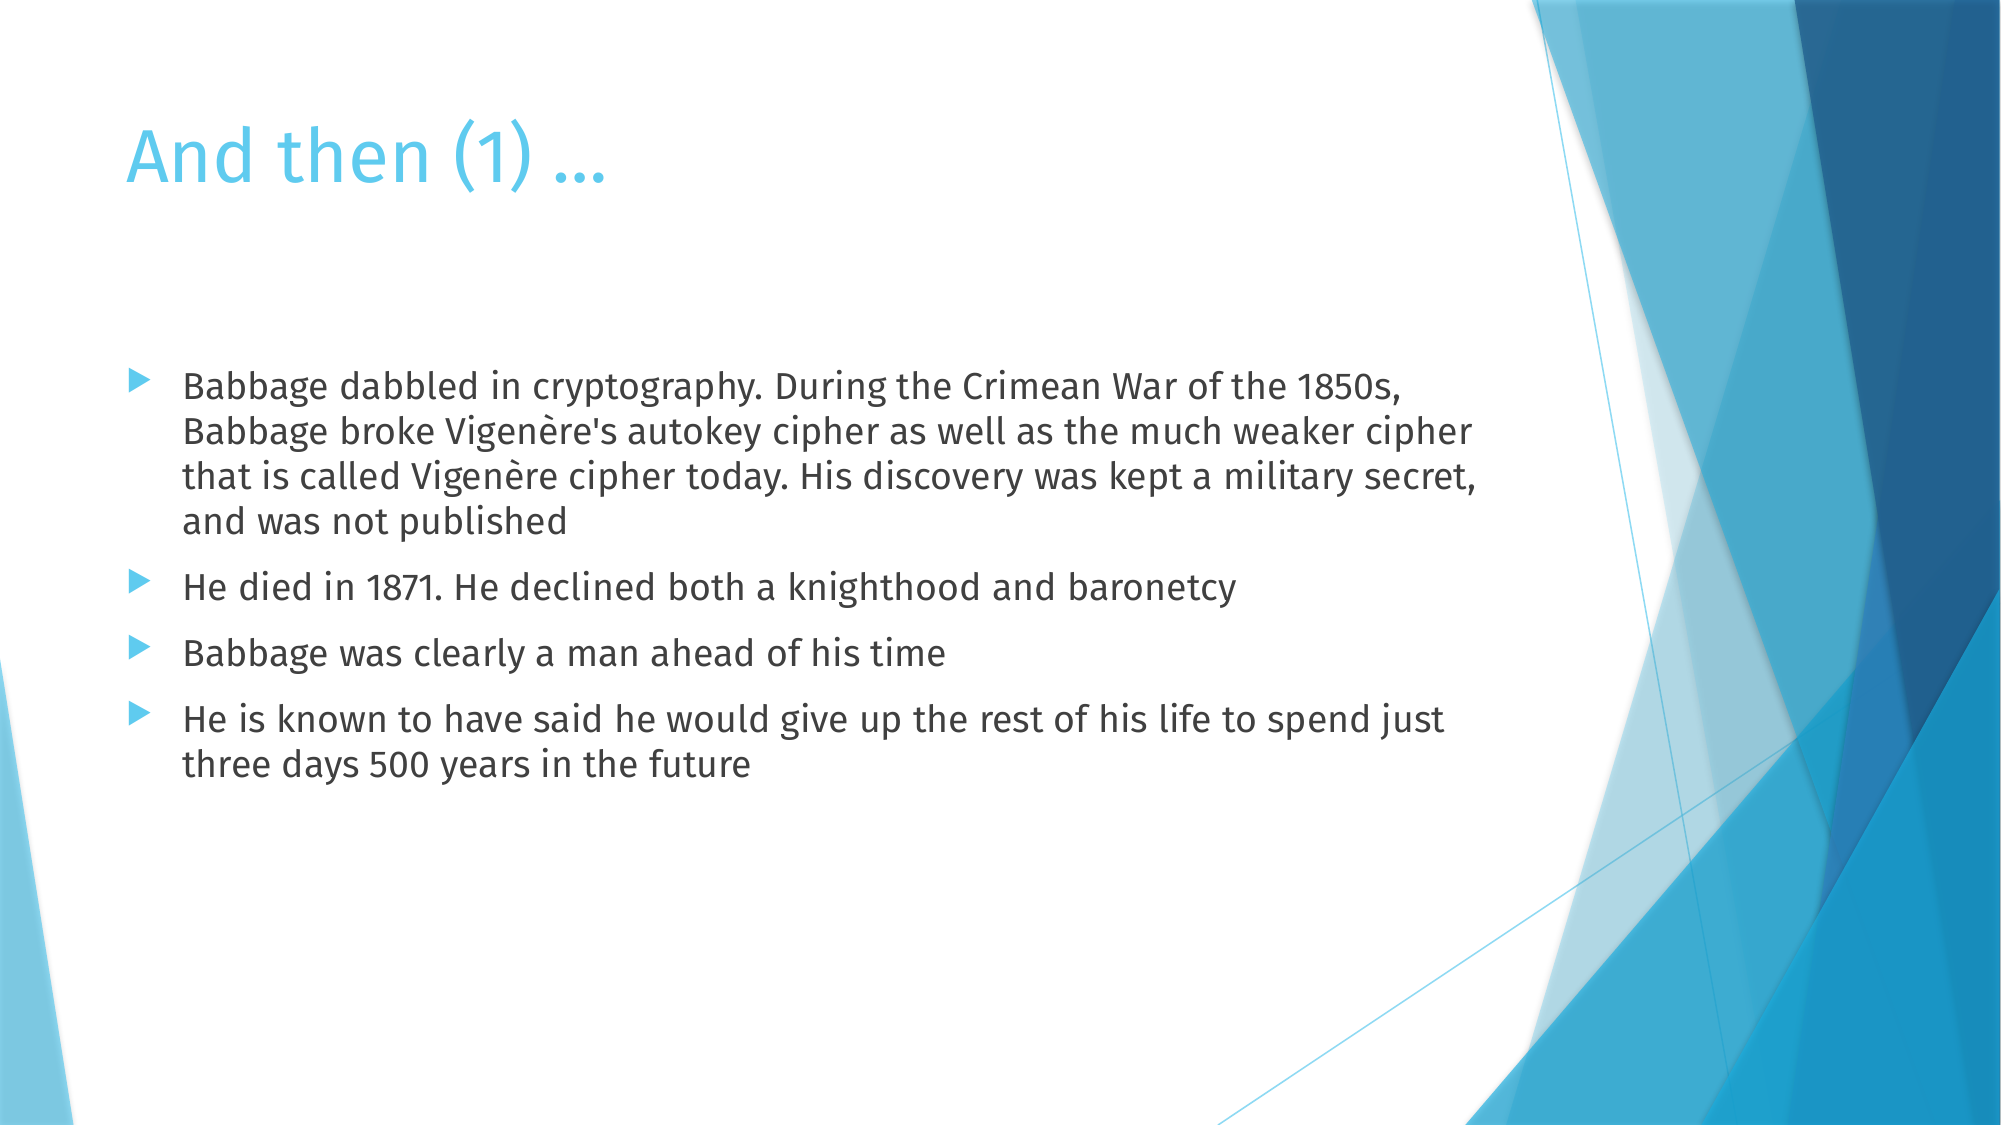

# And then (1) …
Babbage dabbled in cryptography. During the Crimean War of the 1850s, Babbage broke Vigenère's autokey cipher as well as the much weaker cipher that is called Vigenère cipher today. His discovery was kept a military secret, and was not published
He died in 1871. He declined both a knighthood and baronetcy
Babbage was clearly a man ahead of his time
He is known to have said he would give up the rest of his life to spend just three days 500 years in the future